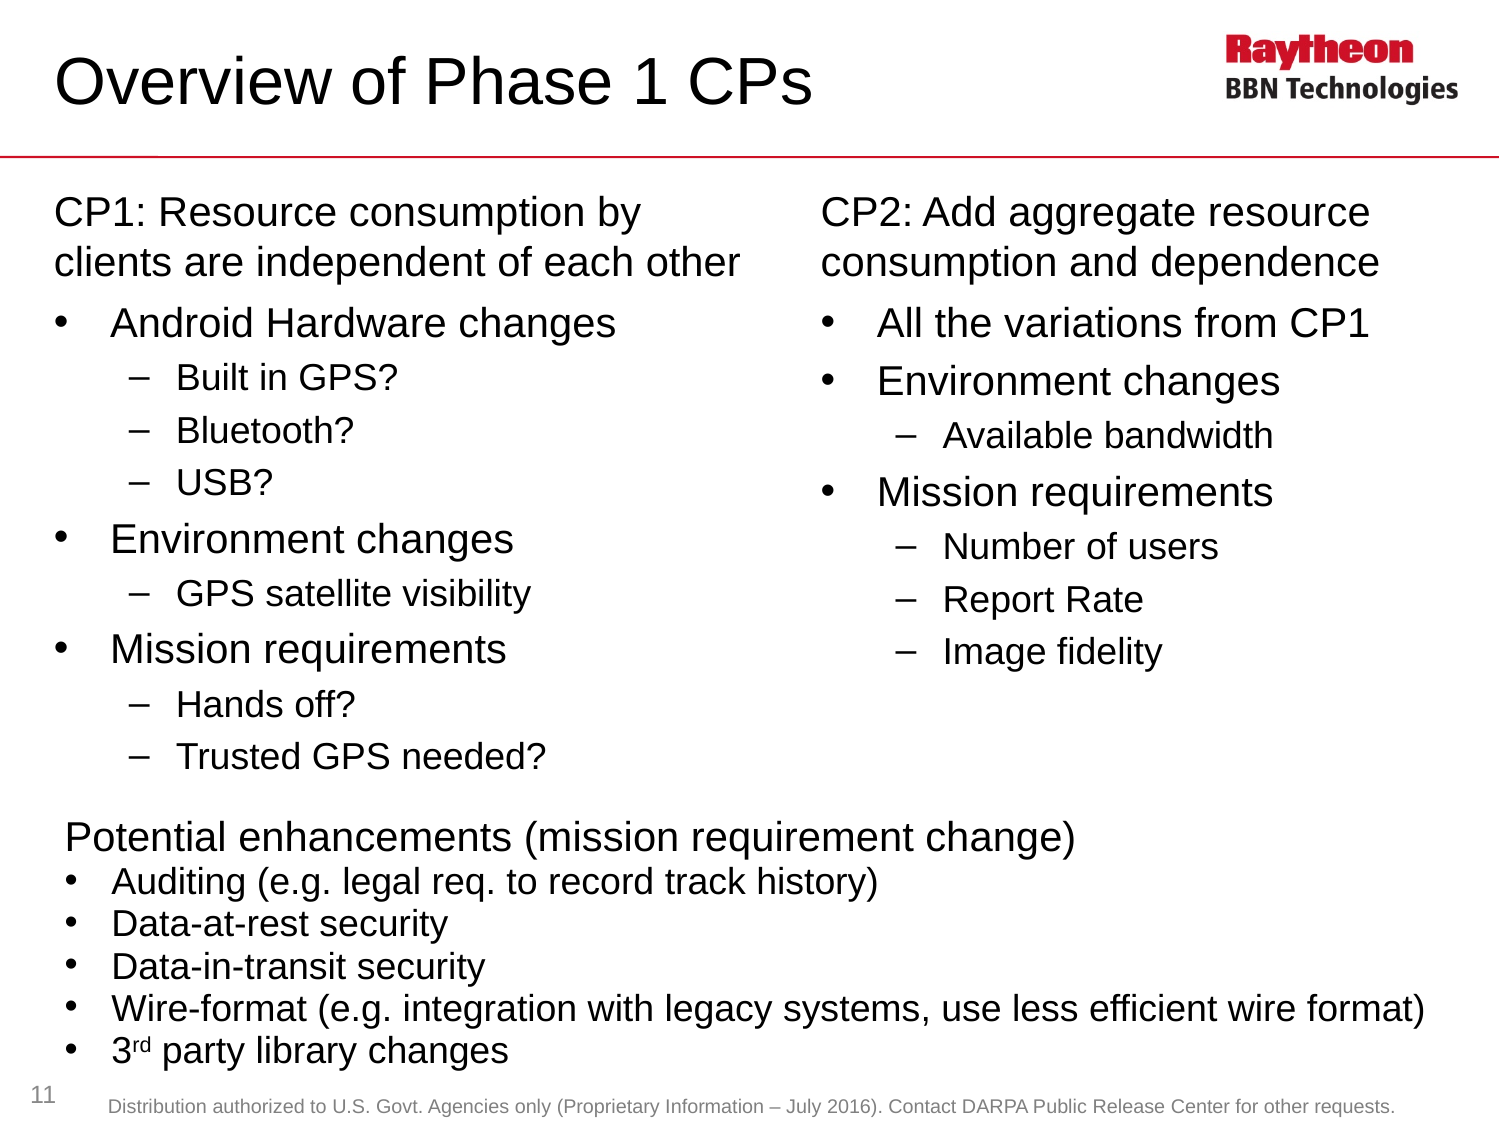

# Overview of Phase 1 CPs
CP1: Resource consumption by clients are independent of each other
CP2: Add aggregate resource consumption and dependence
Android Hardware changes
Built in GPS?
Bluetooth?
USB?
Environment changes
GPS satellite visibility
Mission requirements
Hands off?
Trusted GPS needed?
All the variations from CP1
Environment changes
Available bandwidth
Mission requirements
Number of users
Report Rate
Image fidelity
Potential enhancements (mission requirement change)
Auditing (e.g. legal req. to record track history)
Data-at-rest security
Data-in-transit security
Wire-format (e.g. integration with legacy systems, use less efficient wire format)
3rd party library changes
11